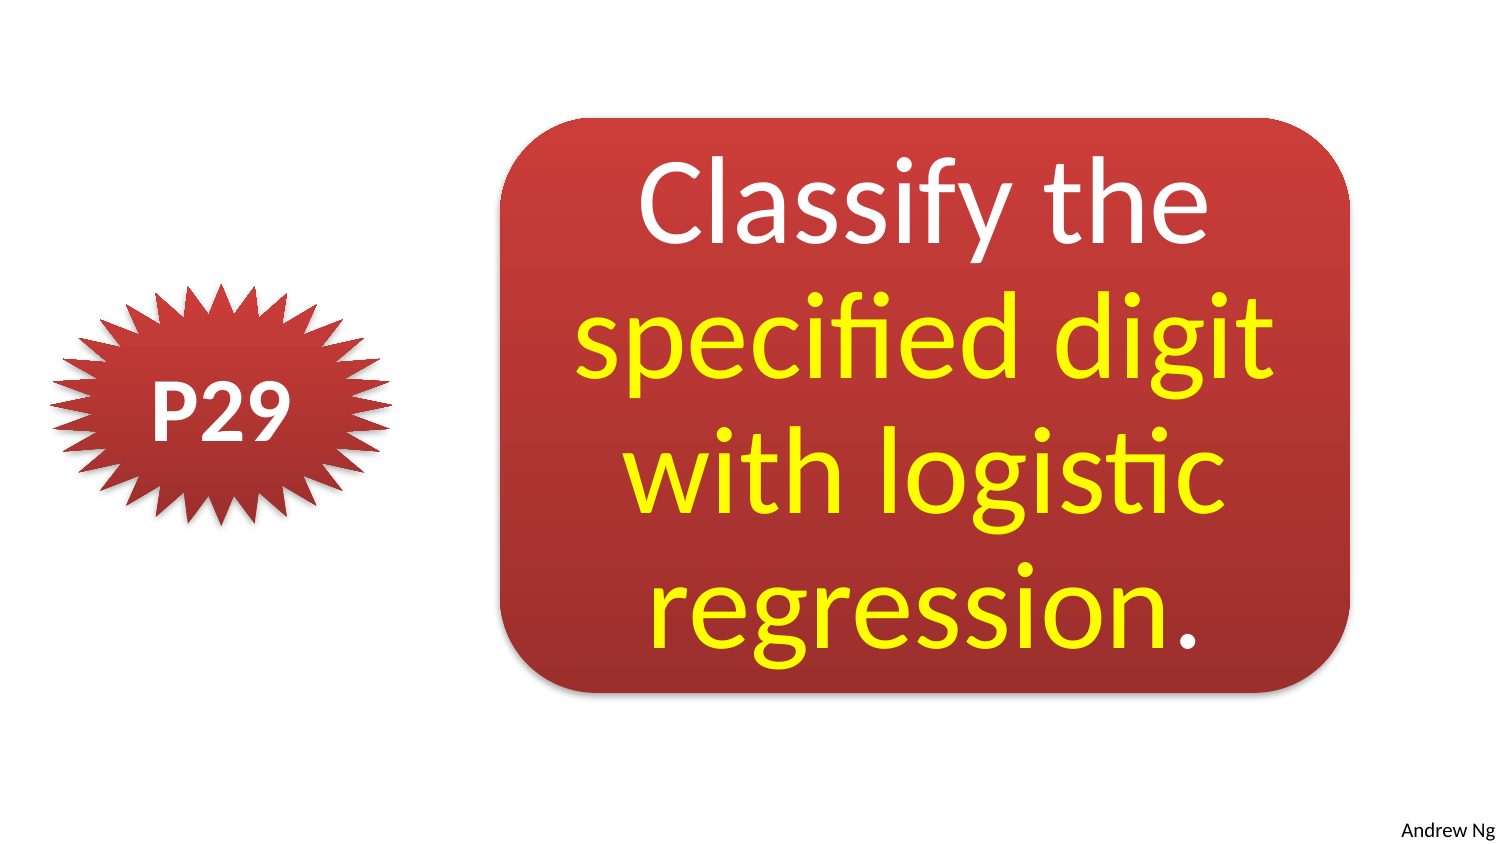

Classify the specified digit with logistic regression.
P29